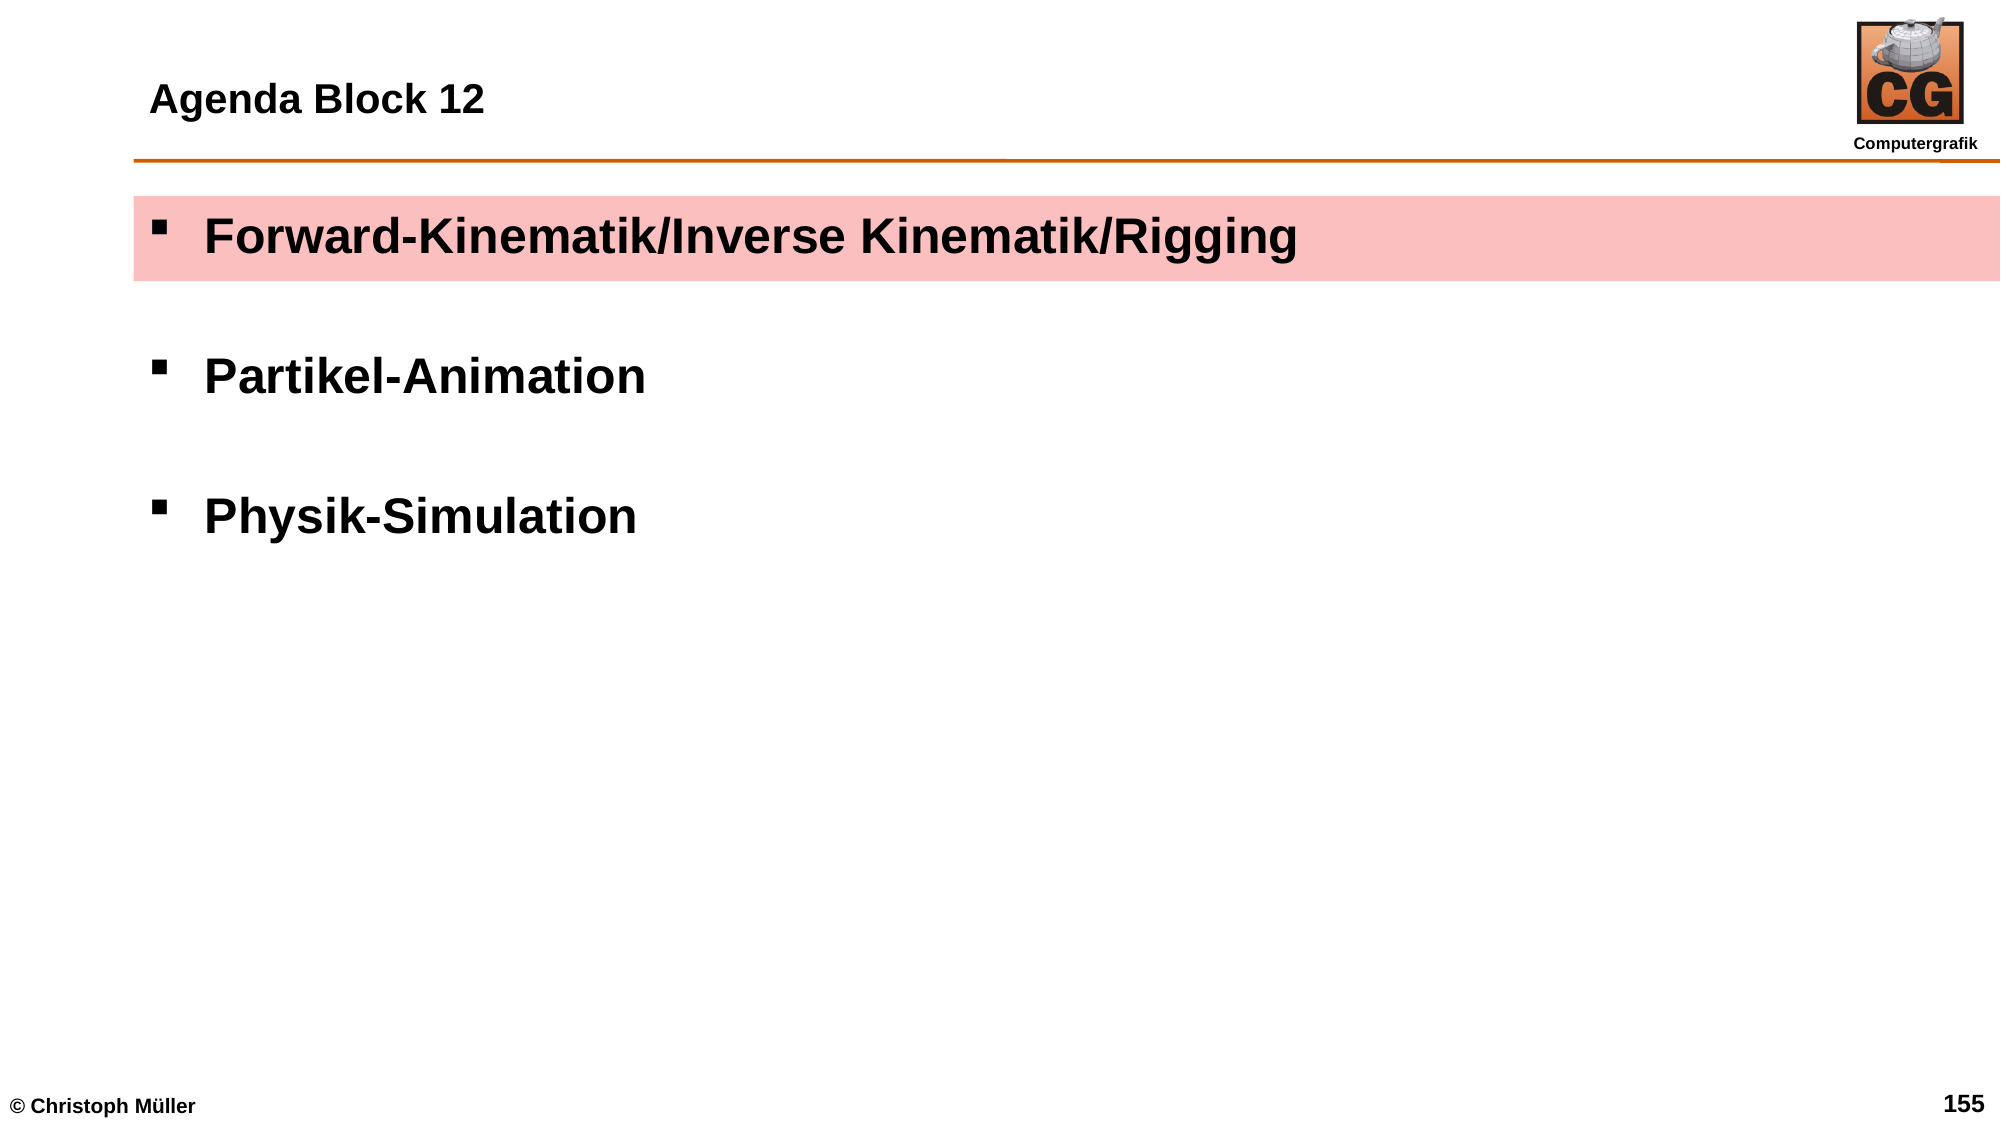

# Agenda Block 12

Forward-Kinematik/Inverse Kinematik/Rigging

Partikel-Animation

Physik-Simulation